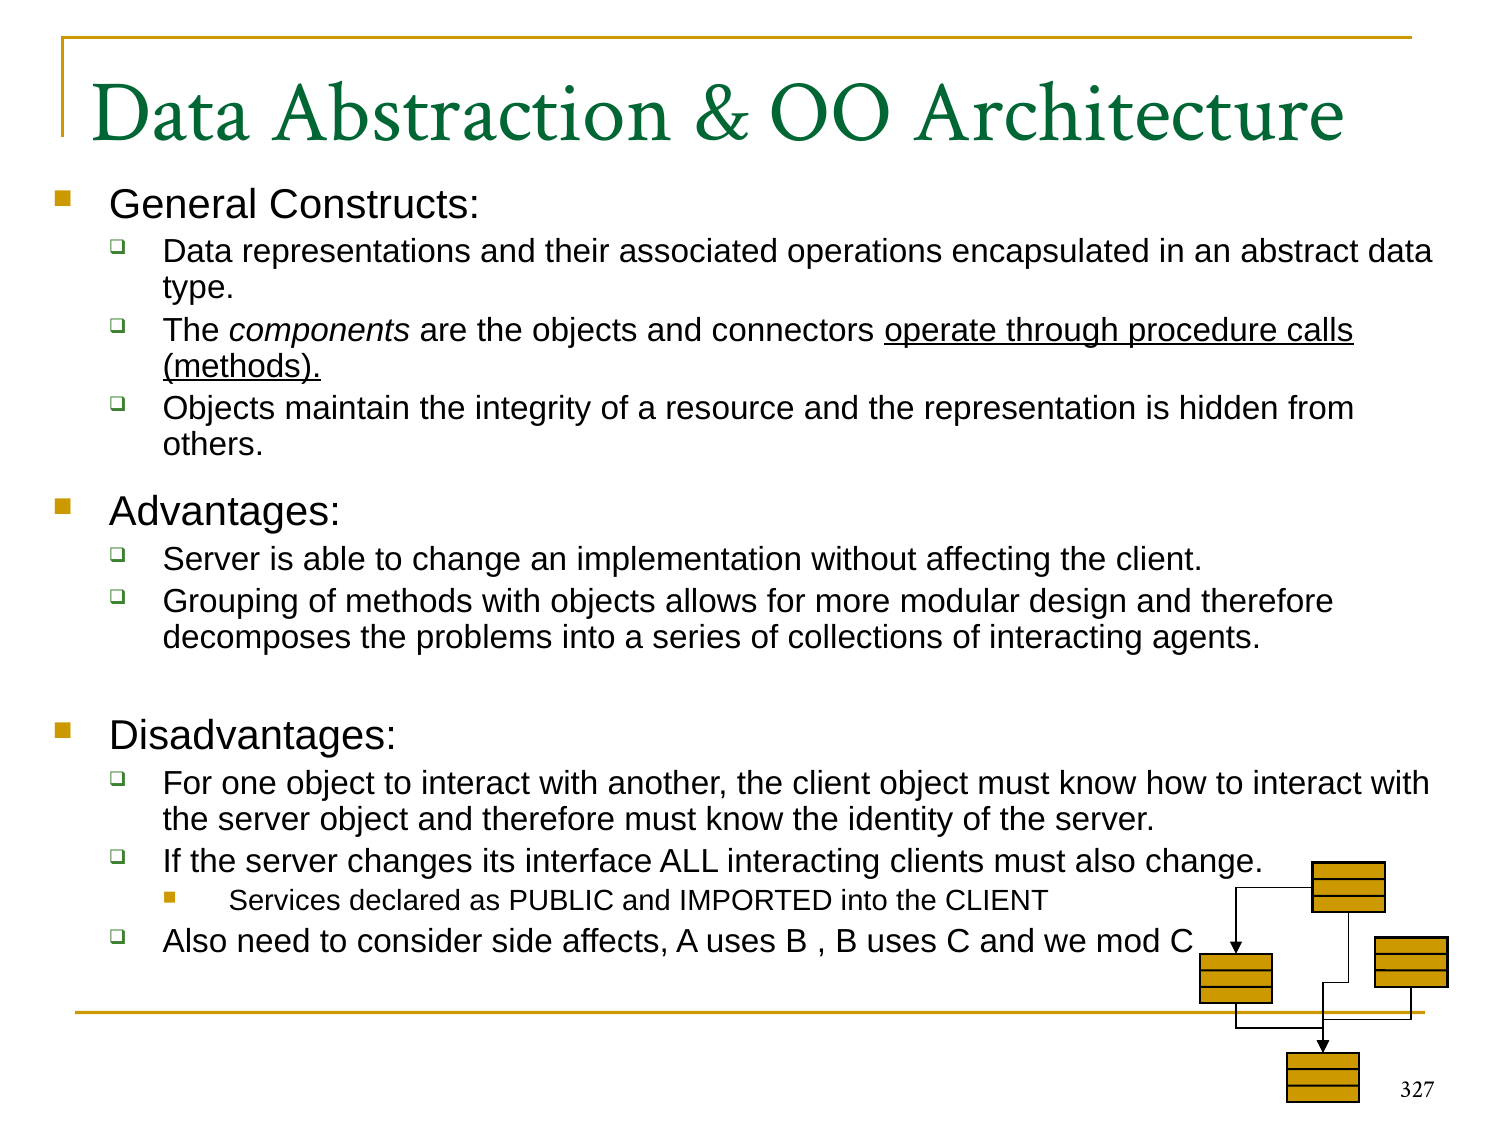

# Data Abstraction & OO Architecture
General Constructs:
Data representations and their associated operations encapsulated in an abstract data type.
The components are the objects and connectors operate through procedure calls (methods).
Objects maintain the integrity of a resource and the representation is hidden from others.

Advantages:
Server is able to change an implementation without affecting the client.
Grouping of methods with objects allows for more modular design and therefore decomposes the problems into a series of collections of interacting agents.

Disadvantages:
For one object to interact with another, the client object must know how to interact with the server object and therefore must know the identity of the server.
If the server changes its interface ALL interacting clients must also change.
 Services declared as PUBLIC and IMPORTED into the CLIENT
Also need to consider side affects, A uses B , B uses C and we mod C

327